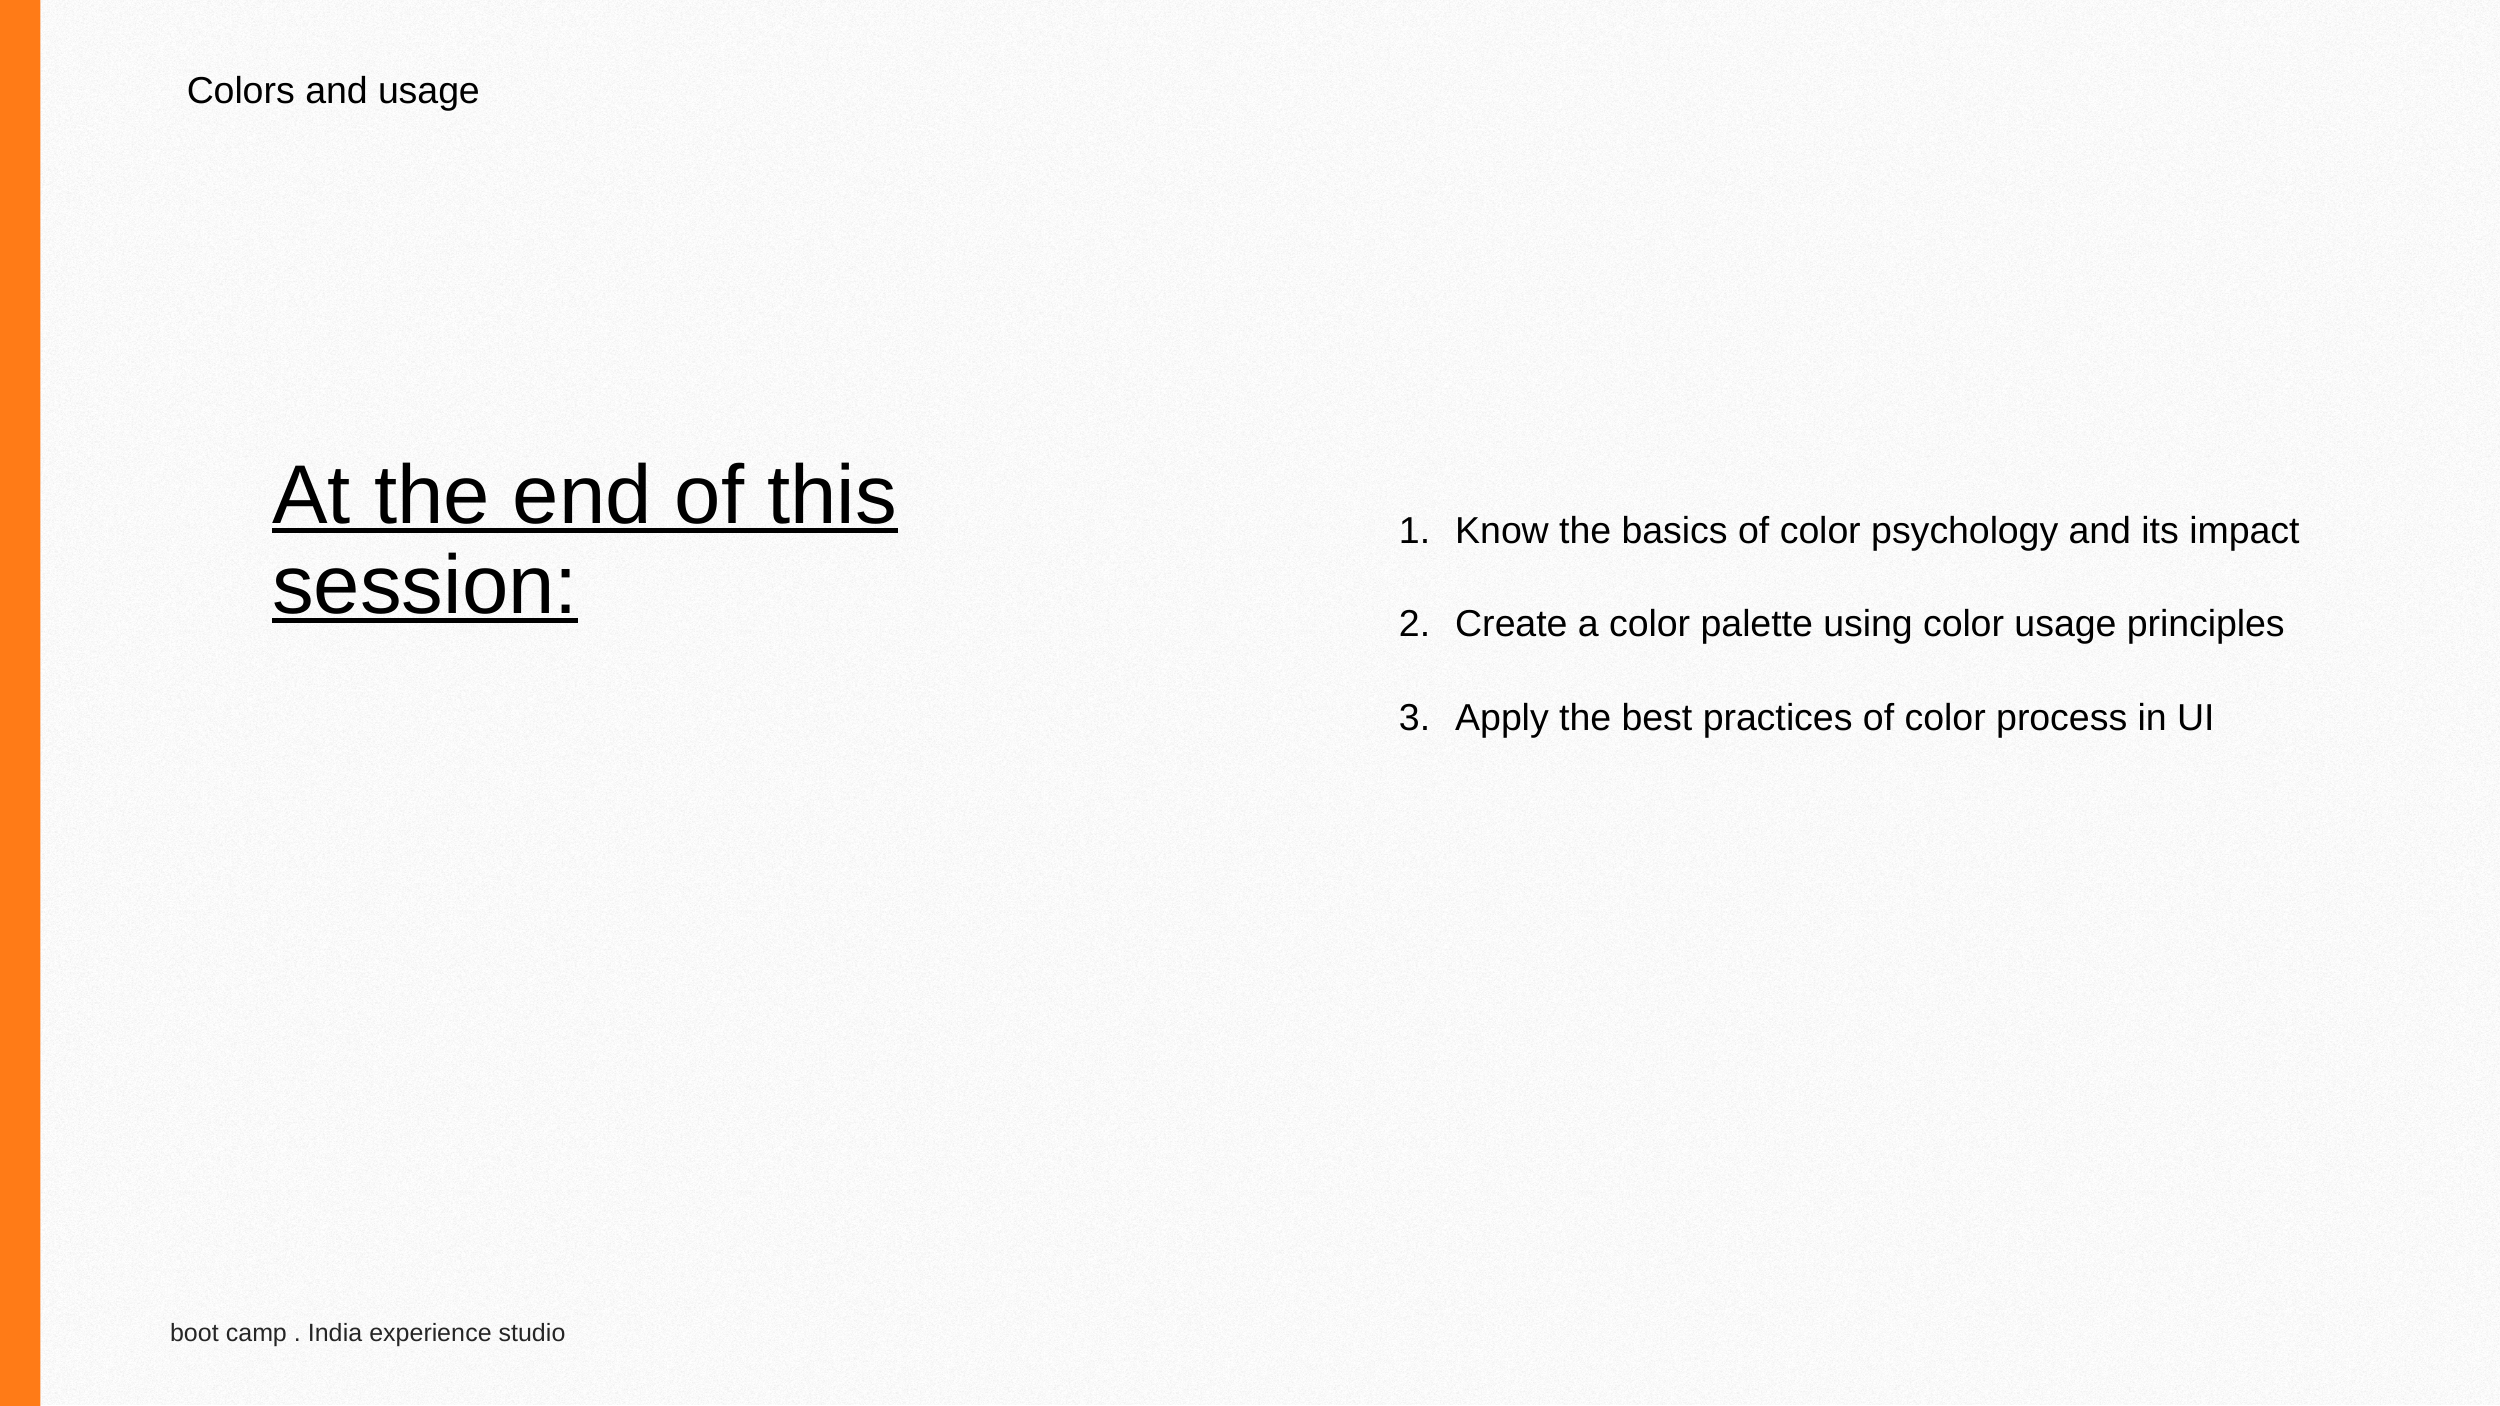

Colors and usage
# At the end of this session:
Know the basics of color psychology and its impact
Create a color palette using color usage principles
Apply the best practices of color process in UI